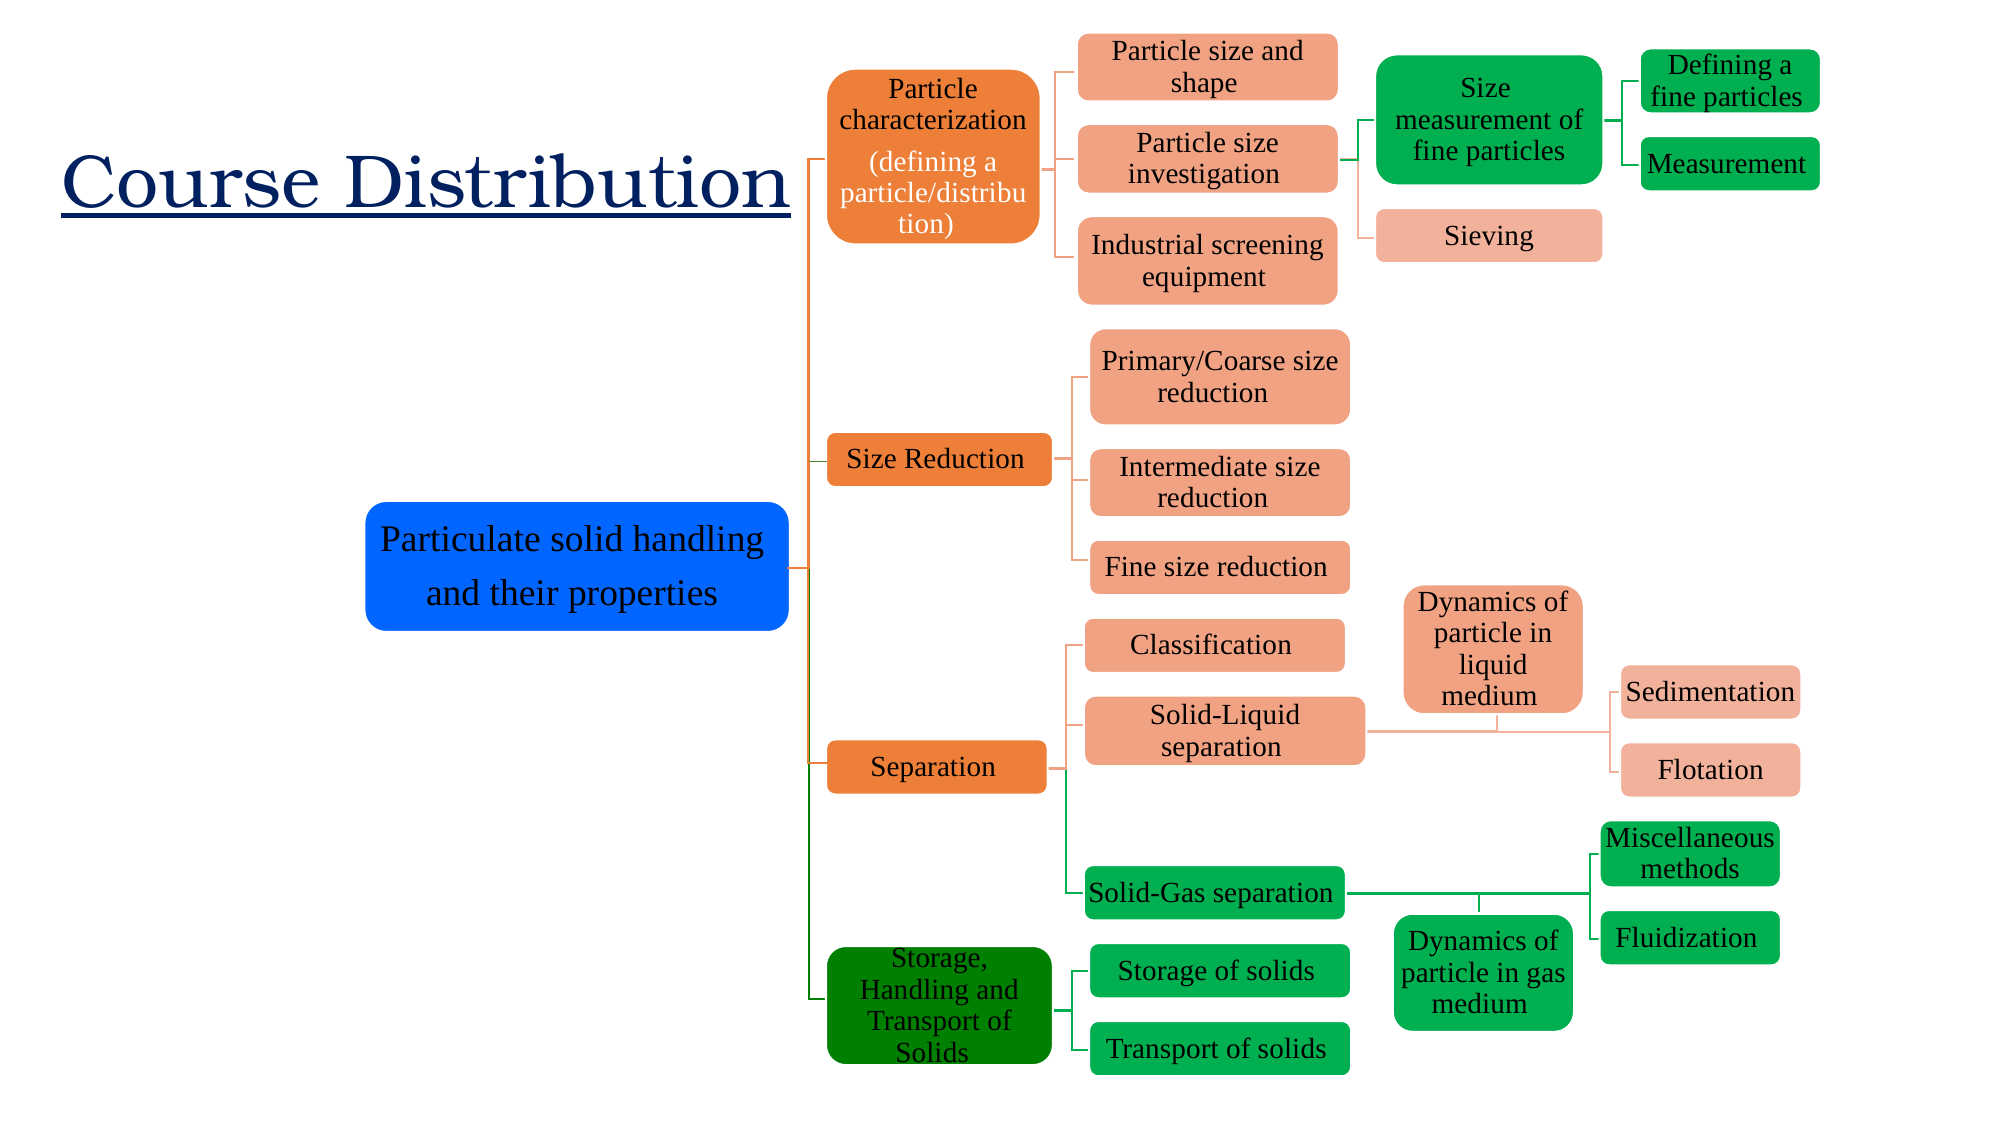

Particle size and shape
Defining a fine particles
Size  measurement of fine particles
Particle characterization
(defining a particle/distribution)

Particle size investigation
Course Distribution
Measurement

Sieving
Industrial screening equipment
Primary/Coarse size reduction

Size Reduction
Intermediate size reduction

Particulate solid handling
and their properties
Fine size reduction

Dynamics of particle in liquid medium
Classification

Sedimentation

Solid-Liquid separation

Separation
Flotation

Miscellaneous methods

Solid-Gas separation

Fluidization
Dynamics of particle in gas medium
Storage of solids
Storage, Handling and Transport of Solids

Transport of solids